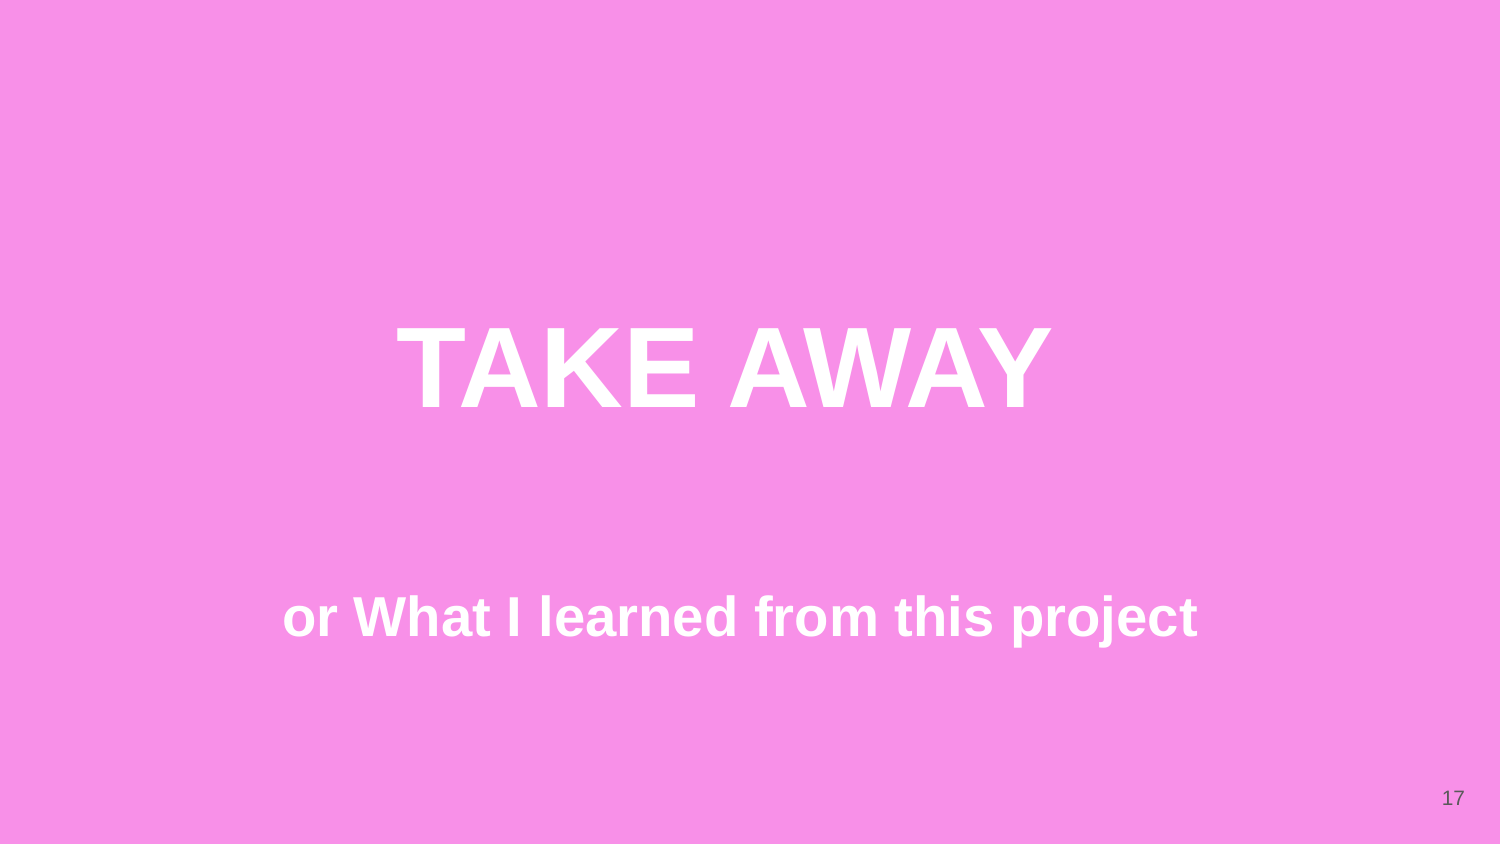

TAKE AWAY

or What I learned from this project

17